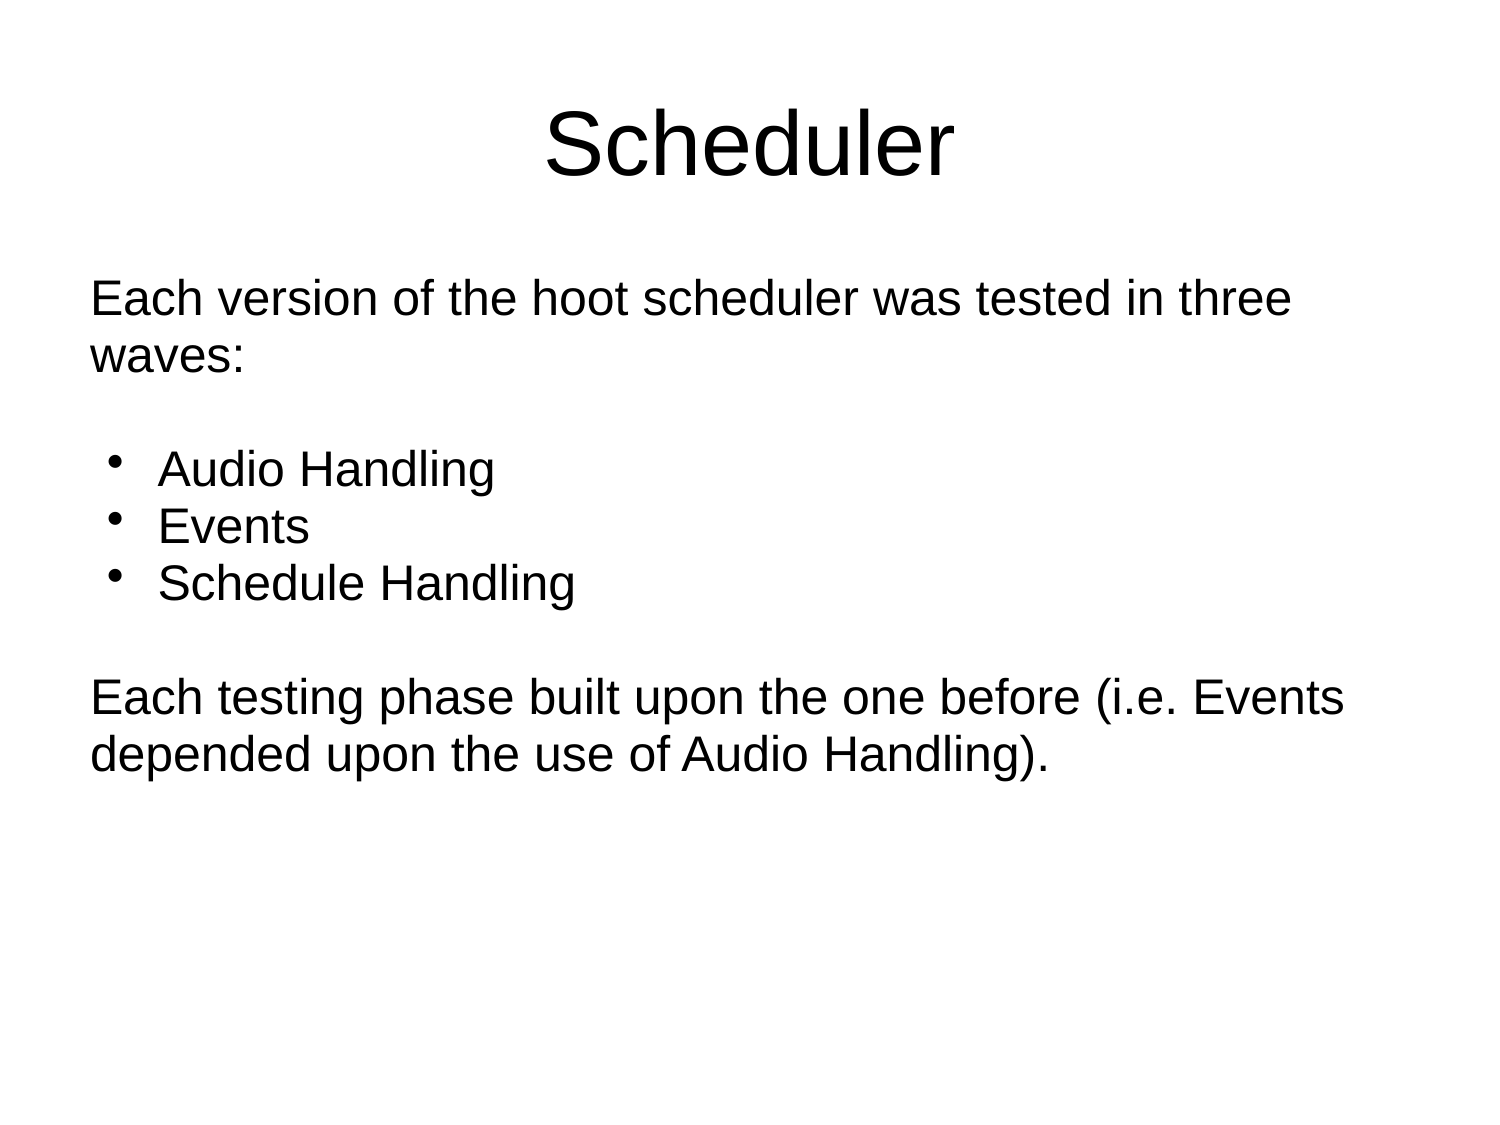

# Scheduler
Each version of the hoot scheduler was tested in three waves:

Audio Handling
Events
Schedule Handling

Each testing phase built upon the one before (i.e. Events depended upon the use of Audio Handling).